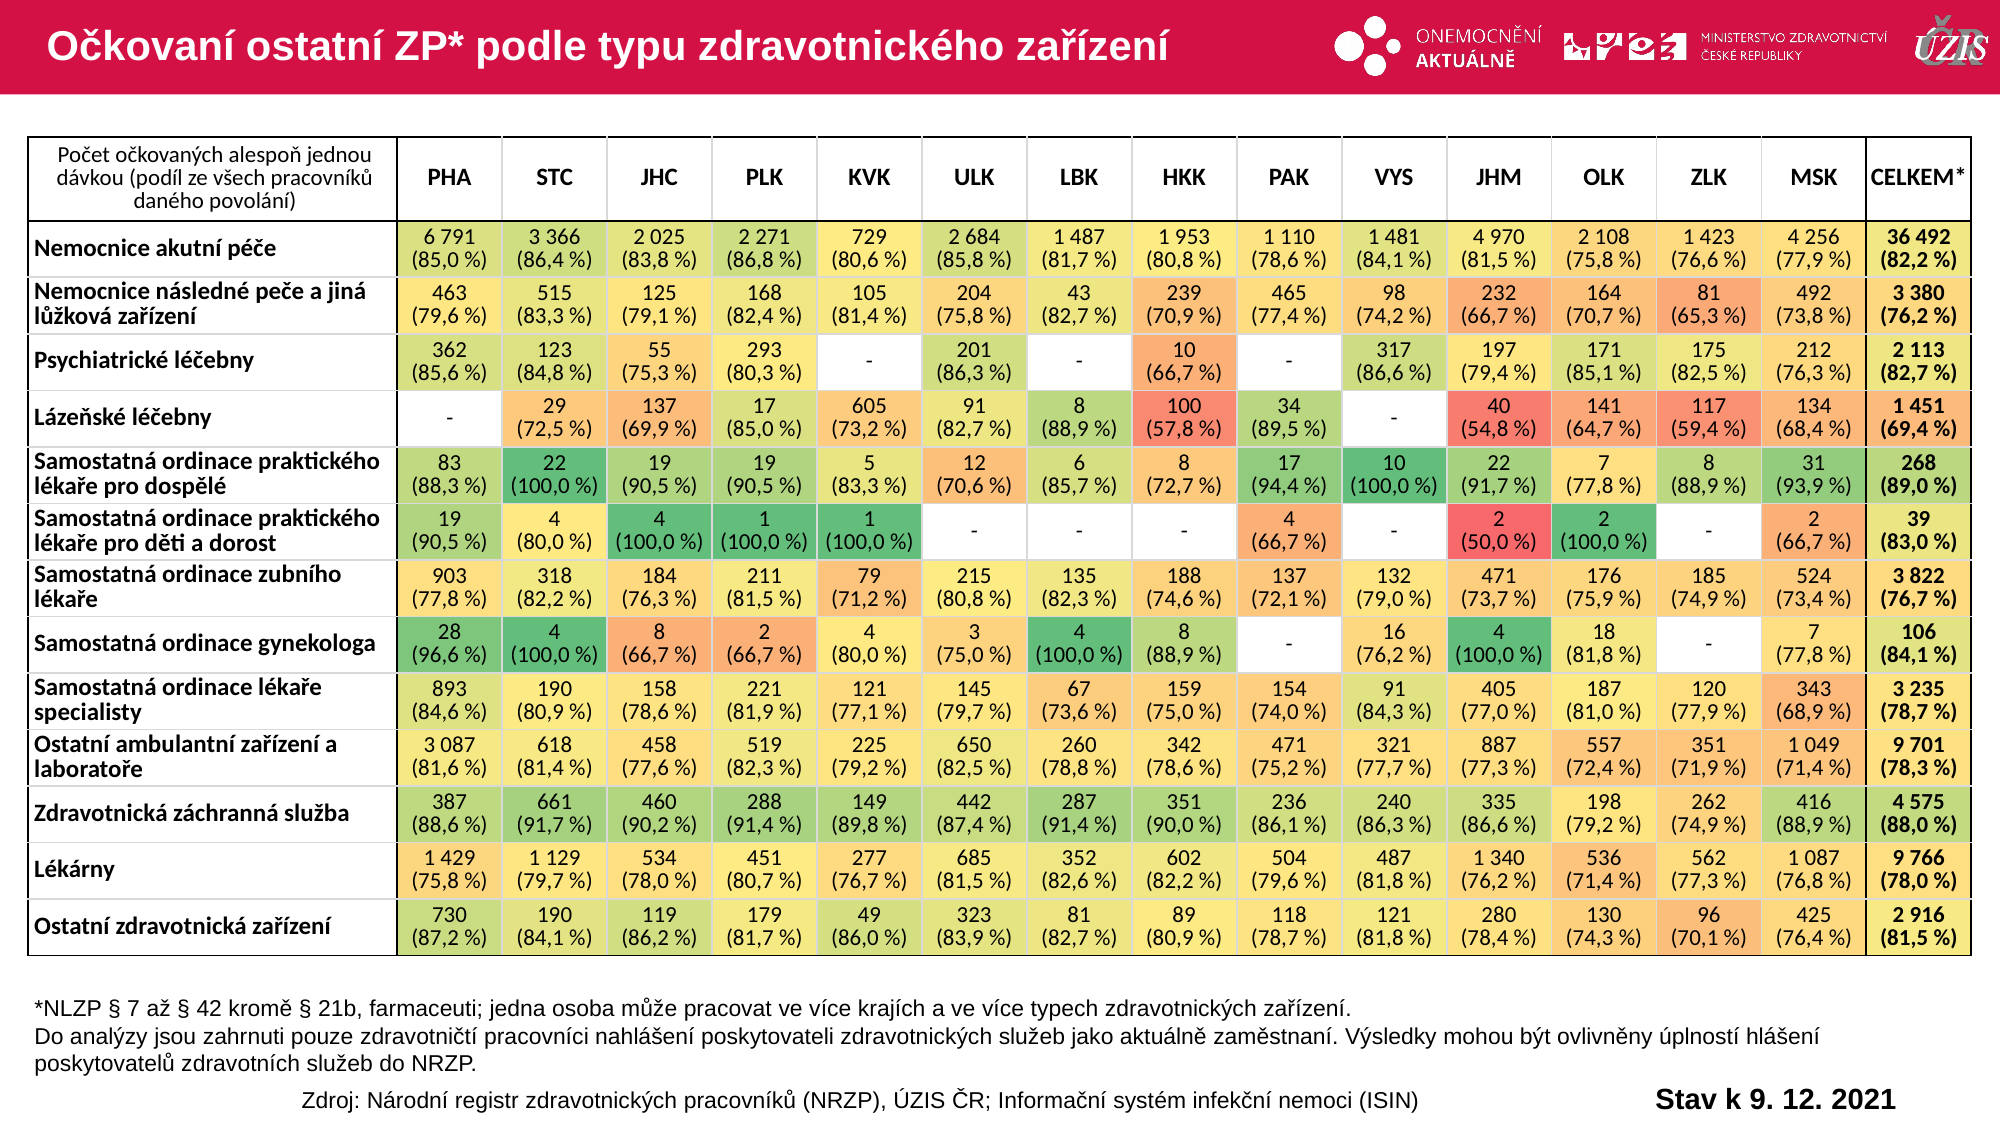

# Očkovaní ostatní ZP* podle typu zdravotnického zařízení
| Počet očkovaných alespoň jednou dávkou (podíl ze všech pracovníků daného povolání) | PHA | STC | JHC | PLK | KVK | ULK | LBK | HKK | PAK | VYS | JHM | OLK | ZLK | MSK | CELKEM\* |
| --- | --- | --- | --- | --- | --- | --- | --- | --- | --- | --- | --- | --- | --- | --- | --- |
| Nemocnice akutní péče | 6 791 (85,0 %) | 3 366 (86,4 %) | 2 025 (83,8 %) | 2 271 (86,8 %) | 729 (80,6 %) | 2 684 (85,8 %) | 1 487 (81,7 %) | 1 953 (80,8 %) | 1 110 (78,6 %) | 1 481 (84,1 %) | 4 970 (81,5 %) | 2 108 (75,8 %) | 1 423 (76,6 %) | 4 256 (77,9 %) | 36 492 (82,2 %) |
| Nemocnice následné peče a jiná lůžková zařízení | 463 (79,6 %) | 515 (83,3 %) | 125 (79,1 %) | 168 (82,4 %) | 105 (81,4 %) | 204 (75,8 %) | 43 (82,7 %) | 239 (70,9 %) | 465 (77,4 %) | 98 (74,2 %) | 232 (66,7 %) | 164 (70,7 %) | 81 (65,3 %) | 492 (73,8 %) | 3 380 (76,2 %) |
| Psychiatrické léčebny | 362 (85,6 %) | 123 (84,8 %) | 55 (75,3 %) | 293 (80,3 %) | - | 201 (86,3 %) | - | 10 (66,7 %) | - | 317 (86,6 %) | 197 (79,4 %) | 171 (85,1 %) | 175 (82,5 %) | 212 (76,3 %) | 2 113 (82,7 %) |
| Lázeňské léčebny | - | 29 (72,5 %) | 137 (69,9 %) | 17 (85,0 %) | 605 (73,2 %) | 91 (82,7 %) | 8 (88,9 %) | 100 (57,8 %) | 34 (89,5 %) | - | 40 (54,8 %) | 141 (64,7 %) | 117 (59,4 %) | 134 (68,4 %) | 1 451 (69,4 %) |
| Samostatná ordinace praktického lékaře pro dospělé | 83 (88,3 %) | 22 (100,0 %) | 19 (90,5 %) | 19 (90,5 %) | 5 (83,3 %) | 12 (70,6 %) | 6 (85,7 %) | 8 (72,7 %) | 17 (94,4 %) | 10 (100,0 %) | 22 (91,7 %) | 7 (77,8 %) | 8 (88,9 %) | 31 (93,9 %) | 268 (89,0 %) |
| Samostatná ordinace praktického lékaře pro děti a dorost | 19 (90,5 %) | 4 (80,0 %) | 4 (100,0 %) | 1 (100,0 %) | 1 (100,0 %) | - | - | - | 4 (66,7 %) | - | 2 (50,0 %) | 2 (100,0 %) | - | 2 (66,7 %) | 39 (83,0 %) |
| Samostatná ordinace zubního lékaře | 903 (77,8 %) | 318 (82,2 %) | 184 (76,3 %) | 211 (81,5 %) | 79 (71,2 %) | 215 (80,8 %) | 135 (82,3 %) | 188 (74,6 %) | 137 (72,1 %) | 132 (79,0 %) | 471 (73,7 %) | 176 (75,9 %) | 185 (74,9 %) | 524 (73,4 %) | 3 822 (76,7 %) |
| Samostatná ordinace gynekologa | 28 (96,6 %) | 4 (100,0 %) | 8 (66,7 %) | 2 (66,7 %) | 4 (80,0 %) | 3 (75,0 %) | 4 (100,0 %) | 8 (88,9 %) | - | 16 (76,2 %) | 4 (100,0 %) | 18 (81,8 %) | - | 7 (77,8 %) | 106 (84,1 %) |
| Samostatná ordinace lékaře specialisty | 893 (84,6 %) | 190 (80,9 %) | 158 (78,6 %) | 221 (81,9 %) | 121 (77,1 %) | 145 (79,7 %) | 67 (73,6 %) | 159 (75,0 %) | 154 (74,0 %) | 91 (84,3 %) | 405 (77,0 %) | 187 (81,0 %) | 120 (77,9 %) | 343 (68,9 %) | 3 235 (78,7 %) |
| Ostatní ambulantní zařízení a laboratoře | 3 087 (81,6 %) | 618 (81,4 %) | 458 (77,6 %) | 519 (82,3 %) | 225 (79,2 %) | 650 (82,5 %) | 260 (78,8 %) | 342 (78,6 %) | 471 (75,2 %) | 321 (77,7 %) | 887 (77,3 %) | 557 (72,4 %) | 351 (71,9 %) | 1 049 (71,4 %) | 9 701 (78,3 %) |
| Zdravotnická záchranná služba | 387 (88,6 %) | 661 (91,7 %) | 460 (90,2 %) | 288 (91,4 %) | 149 (89,8 %) | 442 (87,4 %) | 287 (91,4 %) | 351 (90,0 %) | 236 (86,1 %) | 240 (86,3 %) | 335 (86,6 %) | 198 (79,2 %) | 262 (74,9 %) | 416 (88,9 %) | 4 575 (88,0 %) |
| Lékárny | 1 429 (75,8 %) | 1 129 (79,7 %) | 534 (78,0 %) | 451 (80,7 %) | 277 (76,7 %) | 685 (81,5 %) | 352 (82,6 %) | 602 (82,2 %) | 504 (79,6 %) | 487 (81,8 %) | 1 340 (76,2 %) | 536 (71,4 %) | 562 (77,3 %) | 1 087 (76,8 %) | 9 766 (78,0 %) |
| Ostatní zdravotnická zařízení | 730 (87,2 %) | 190 (84,1 %) | 119 (86,2 %) | 179 (81,7 %) | 49 (86,0 %) | 323 (83,9 %) | 81 (82,7 %) | 89 (80,9 %) | 118 (78,7 %) | 121 (81,8 %) | 280 (78,4 %) | 130 (74,3 %) | 96 (70,1 %) | 425 (76,4 %) | 2 916 (81,5 %) |
|  |  |  |  |  |  |  |  |  |  |  |  |  |  |  |
| --- | --- | --- | --- | --- | --- | --- | --- | --- | --- | --- | --- | --- | --- | --- |
|  |  |  |  |  |  |  |  |  |  |  |  |  |  |  |
|  |  |  |  |  |  |  |  |  |  |  |  |  |  |  |
|  |  |  |  |  |  |  |  |  |  |  |  |  |  |  |
|  |  |  |  |  |  |  |  |  |  |  |  |  |  |  |
|  |  |  |  |  |  |  |  |  |  |  |  |  |  |  |
|  |  |  |  |  |  |  |  |  |  |  |  |  |  |  |
|  |  |  |  |  |  |  |  |  |  |  |  |  |  |  |
|  |  |  |  |  |  |  |  |  |  |  |  |  |  |  |
|  |  |  |  |  |  |  |  |  |  |  |  |  |  |  |
|  |  |  |  |  |  |  |  |  |  |  |  |  |  |  |
|  |  |  |  |  |  |  |  |  |  |  |  |  |  |  |
|  |  |  |  |  |  |  |  |  |  |  |  |  |  |  |
*NLZP § 7 až § 42 kromě § 21b, farmaceuti; jedna osoba může pracovat ve více krajích a ve více typech zdravotnických zařízení.
Do analýzy jsou zahrnuti pouze zdravotničtí pracovníci nahlášení poskytovateli zdravotnických služeb jako aktuálně zaměstnaní. Výsledky mohou být ovlivněny úplností hlášení poskytovatelů zdravotních služeb do NRZP.
Stav k 9. 12. 2021
Zdroj: Národní registr zdravotnických pracovníků (NRZP), ÚZIS ČR; Informační systém infekční nemoci (ISIN)